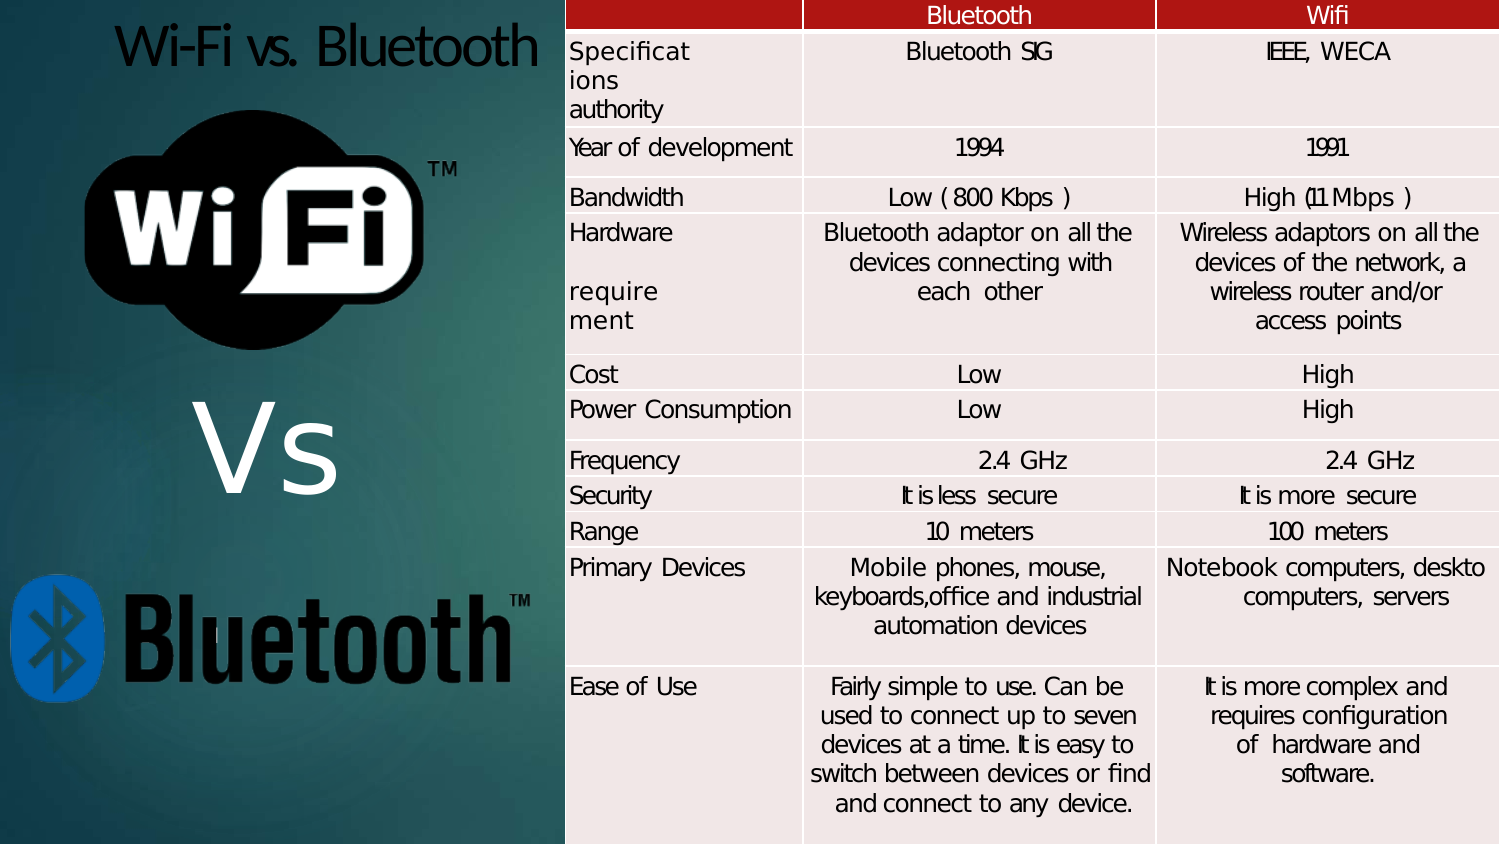

|  | Bluetooth | Wifi |
| --- | --- | --- |
| Specifications authority | Bluetooth SIG | IEEE, WECA |
| Year of development | 1994 | 1991 |
| Bandwidth | Low ( 800 Kbps ) | High (11 Mbps ) |
| Hardware requirement | Bluetooth adaptor on all the devices connecting with each other | Wireless adaptors on all the devices of the network, a wireless router and/or access points |
| Cost | Low | High |
| Power Consumption | Low | High |
| Frequency | 2.4 GHz | 2.4 GHz |
| Security | It is less secure | It is more secure |
| Range | 10 meters | 100 meters |
| Primary Devices | Mobile phones, mouse, keyboards,office and industrial automation devices | Notebook computers, deskto computers, servers |
| Ease of Use | Fairly simple to use. Can be used to connect up to seven devices at a time. It is easy to switch between devices or find and connect to any device. | It is more complex and requires configuration of hardware and software. |
# Wi-Fi vs. Bluetooth

Vs.